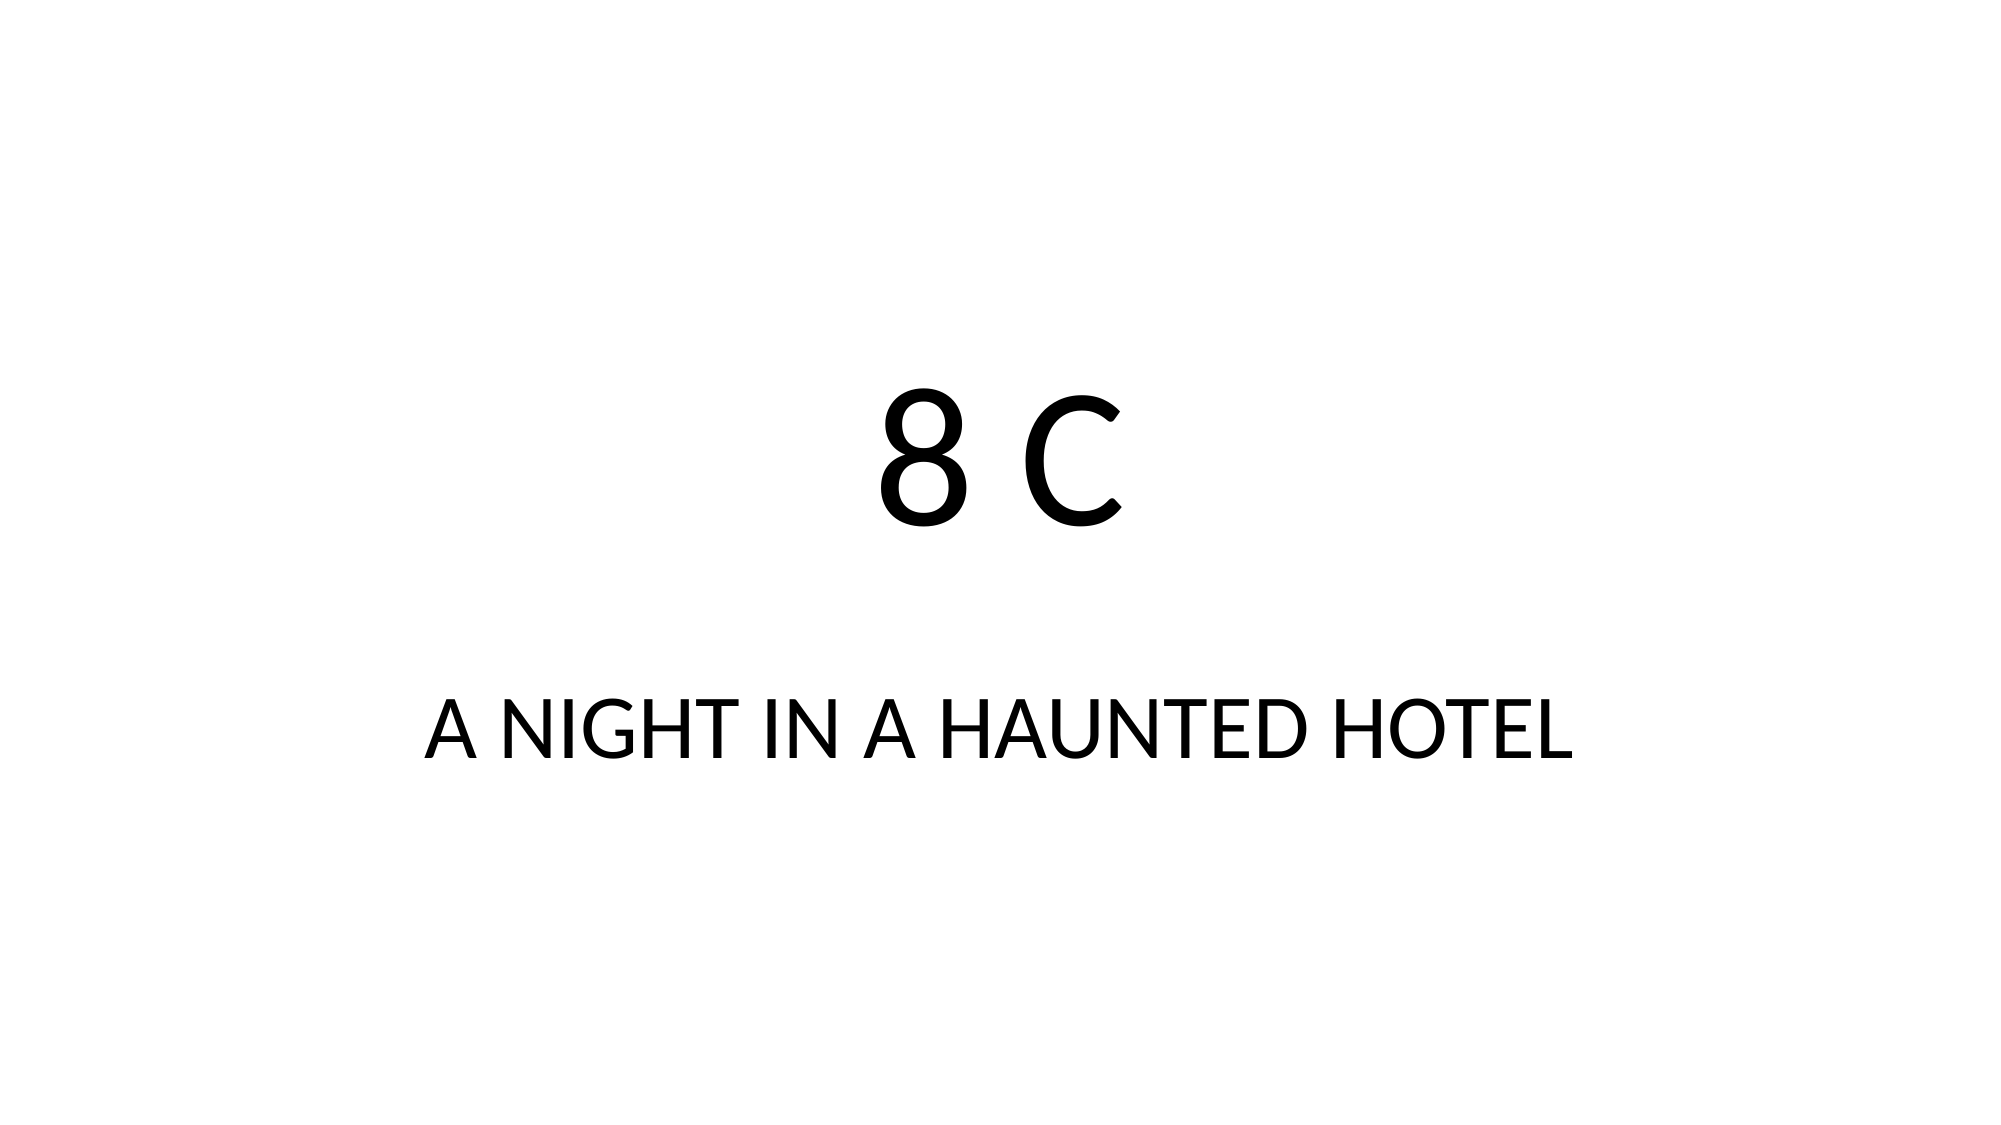

# 8 C

A NIGHT IN A HAUNTED HOTEL